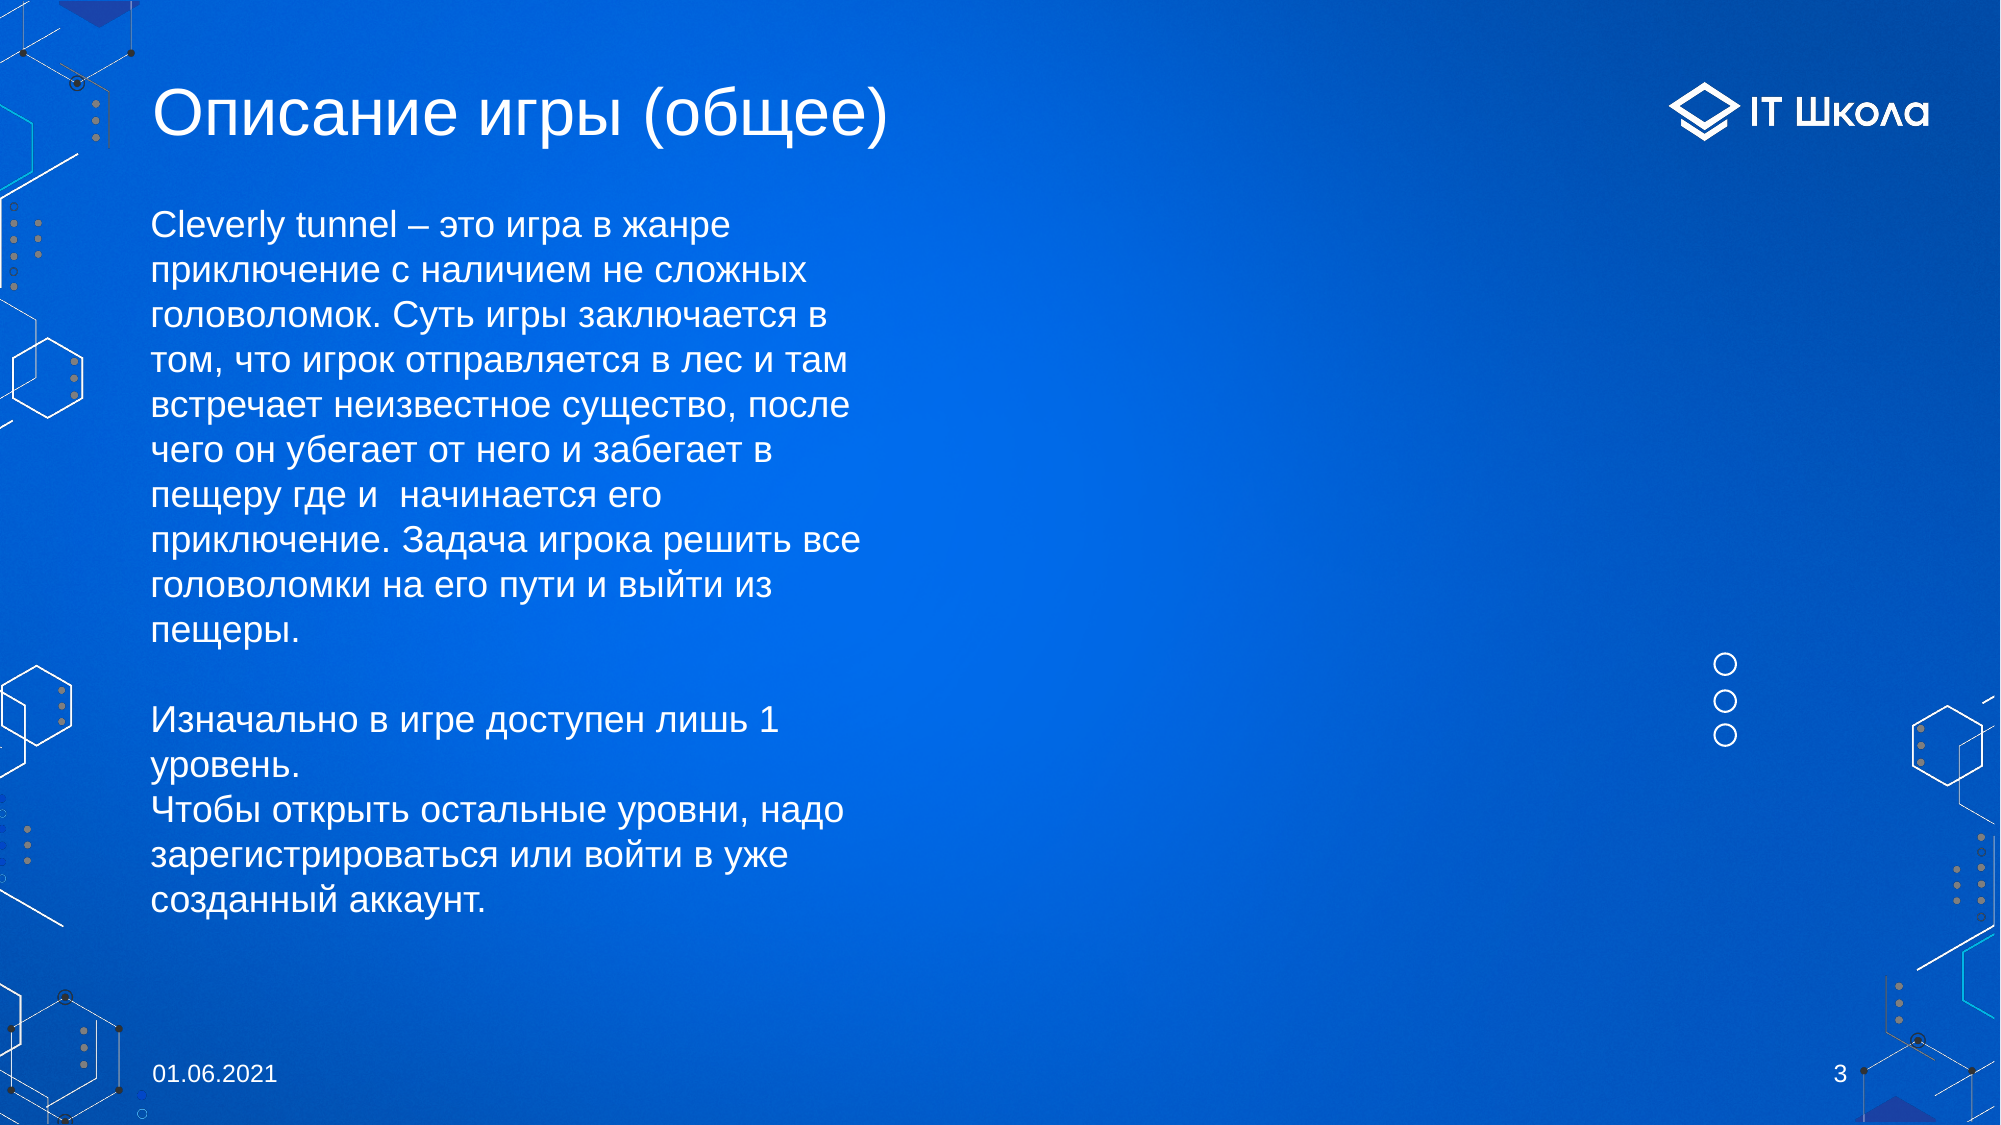

# Описание игры (общее)
Cleverly tunnel – это игра в жанре приключение с наличием не сложных  головоломок. Суть игры заключается в том, что игрок отправляется в лес и там встречает неизвестное существо, после чего он убегает от него и забегает в пещеру где и  начинается его приключение. Задача игрока решить все
головоломки на его пути и выйти из пещеры.

Изначально в игре доступен лишь 1 уровень.
Чтобы открыть остальные уровни, надо
зарегистрироваться или войти в уже созданный аккаунт.

01.06.2021
3